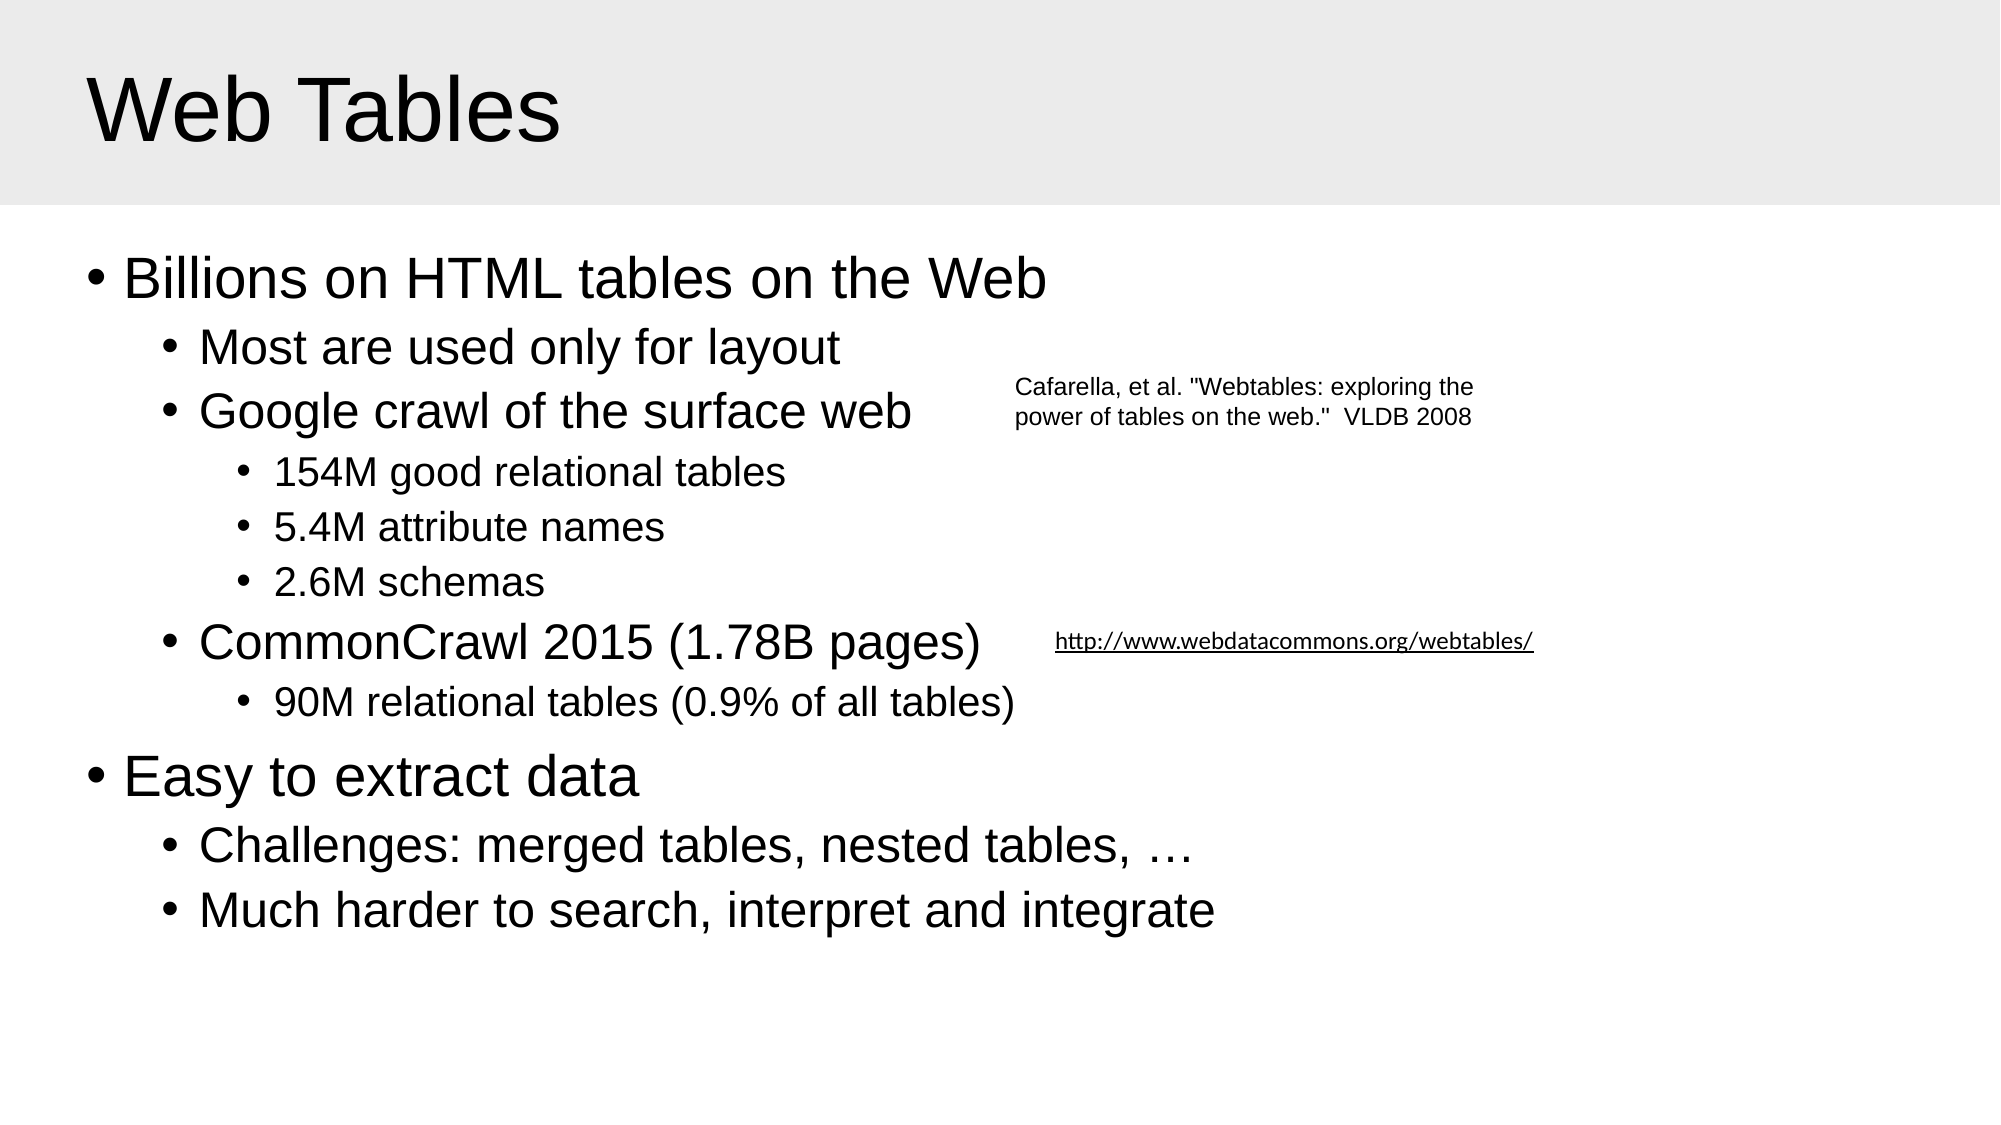

# Web Tables
Billions on HTML tables on the Web
Most are used only for layout
Google crawl of the surface web
154M good relational tables
5.4M attribute names
2.6M schemas
CommonCrawl 2015 (1.78B pages)
90M relational tables (0.9% of all tables)
Easy to extract data
Challenges: merged tables, nested tables, …
Much harder to search, interpret and integrate
Cafarella, et al. "Webtables: exploring the power of tables on the web."  VLDB 2008
http://www.webdatacommons.org/webtables/